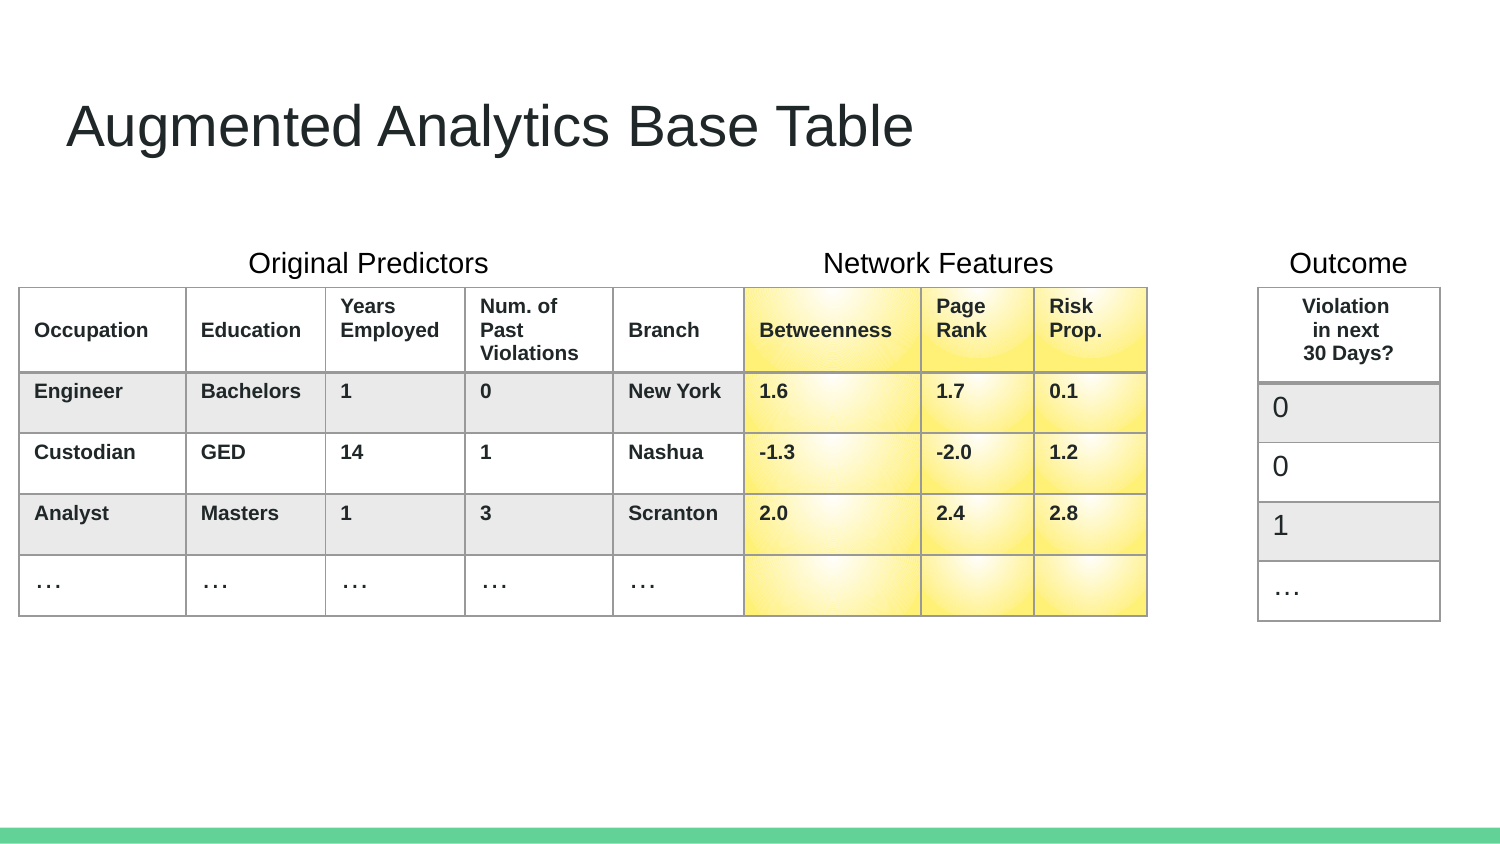

# Augmented Analytics Base Table
Network Features
Original Predictors
Outcome
| Occupation | Education | Years Employed | Num. of Past Violations | Branch | Betweenness | Page Rank | Risk Prop. |
| --- | --- | --- | --- | --- | --- | --- | --- |
| Engineer | Bachelors | 1 | 0 | New York | 1.6 | 1.7 | 0.1 |
| Custodian | GED | 14 | 1 | Nashua | -1.3 | -2.0 | 1.2 |
| Analyst | Masters | 1 | 3 | Scranton | 2.0 | 2.4 | 2.8 |
| … | … | … | … | … |  |  |  |
| Violation in next 30 Days? |
| --- |
| 0 |
| 0 |
| 1 |
| … |